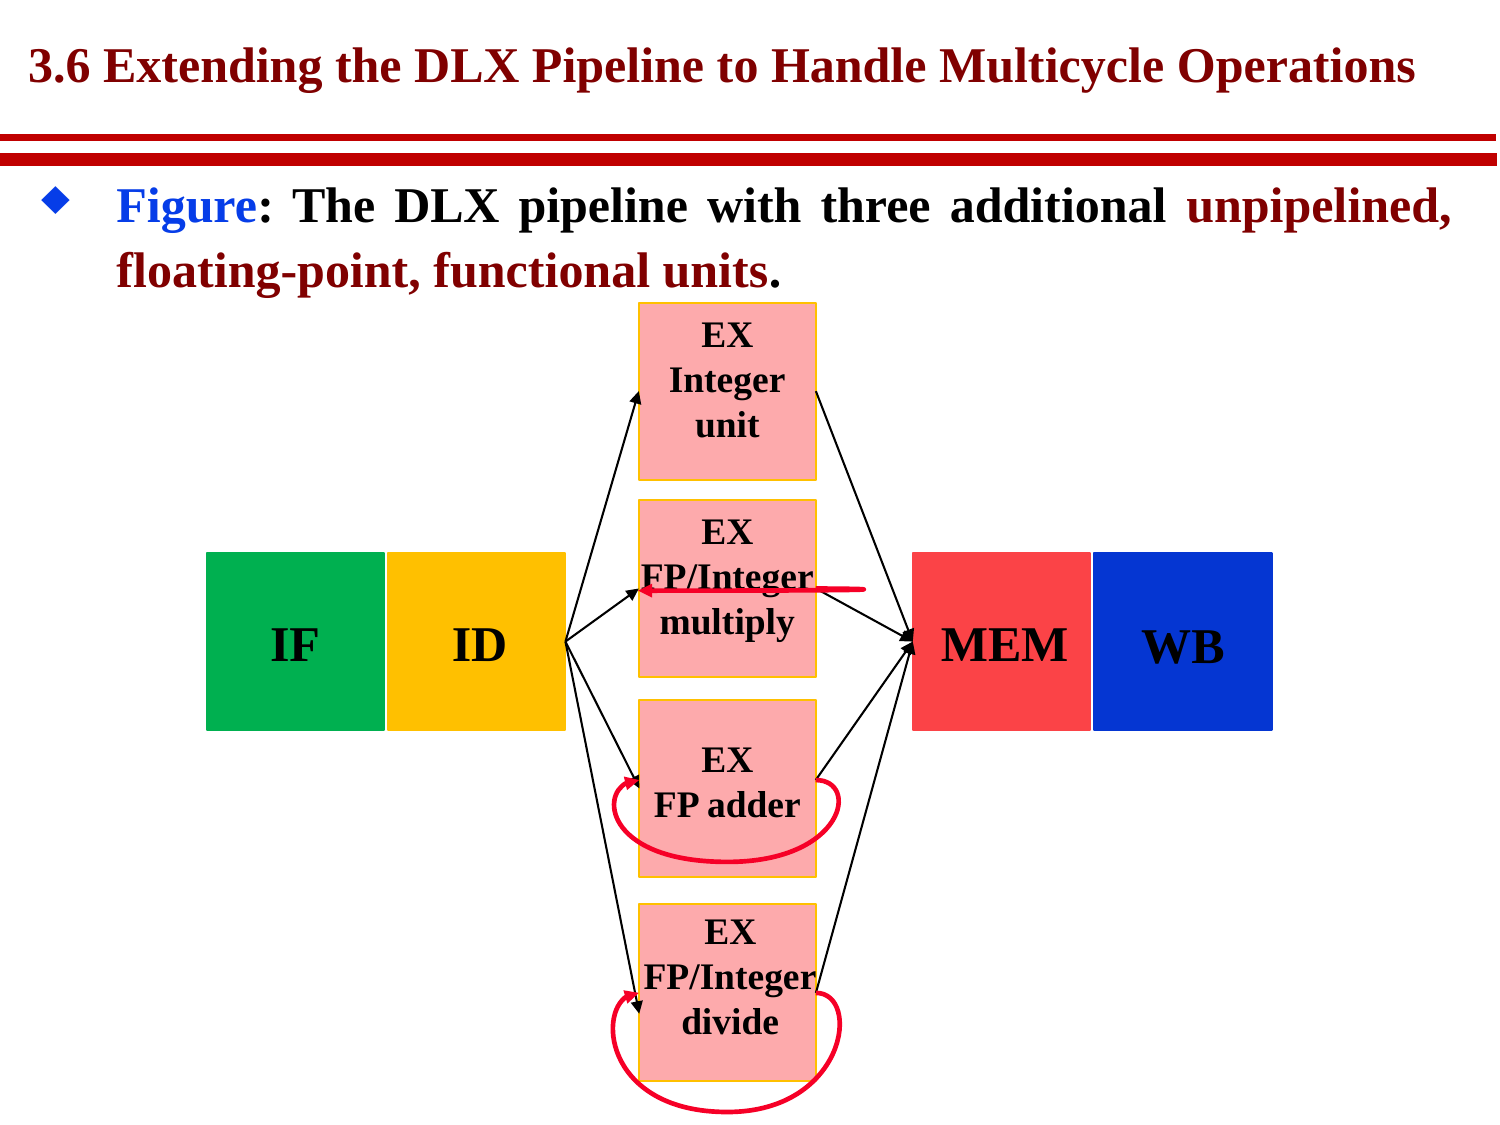

# 3.6 Extending the DLX Pipeline to Handle Multicycle Operations
Figure: The DLX pipeline with three additional unpipelined, floating-point, functional units.

EX
Integer
unit
EX
FP/Integer
multiply

IF

ID

MEM

WB

EX
FP adder
EX
FP/Integer
divide